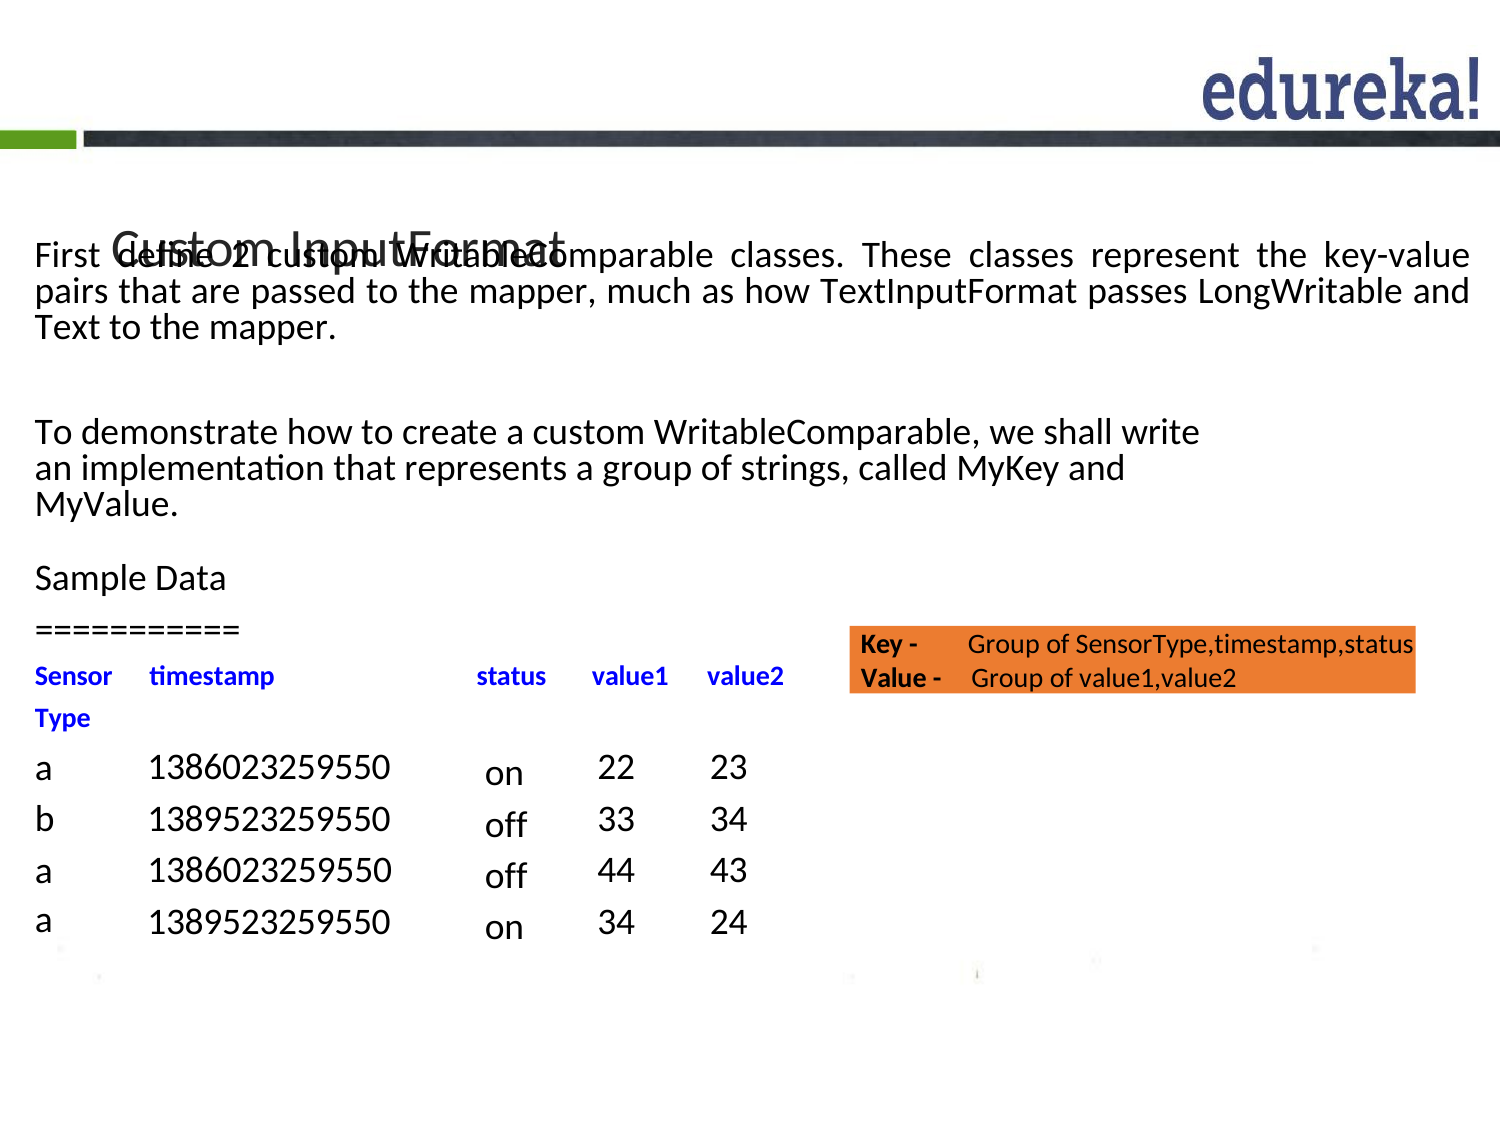

# Custom InputFormat
First define 2 custom WritableComparable classes. These classes represent the key-value pairs that are passed to the mapper, much as how TextInputFormat passes LongWritable and Text to the mapper.

To demonstrate how to create a custom WritableComparable, we shall write an implementation that represents a group of strings, called MyKey and MyValue.
Sample Data
===========
Key -	Group of SensorType,timestamp,status
Value -	Group of value1,value2
Sensor      timestamp
Type
a b a
a
status
value1
value2
1386023259550
1389523259550
1386023259550
1389523259550
on off off on
22
33
44
34
23
34
43
24